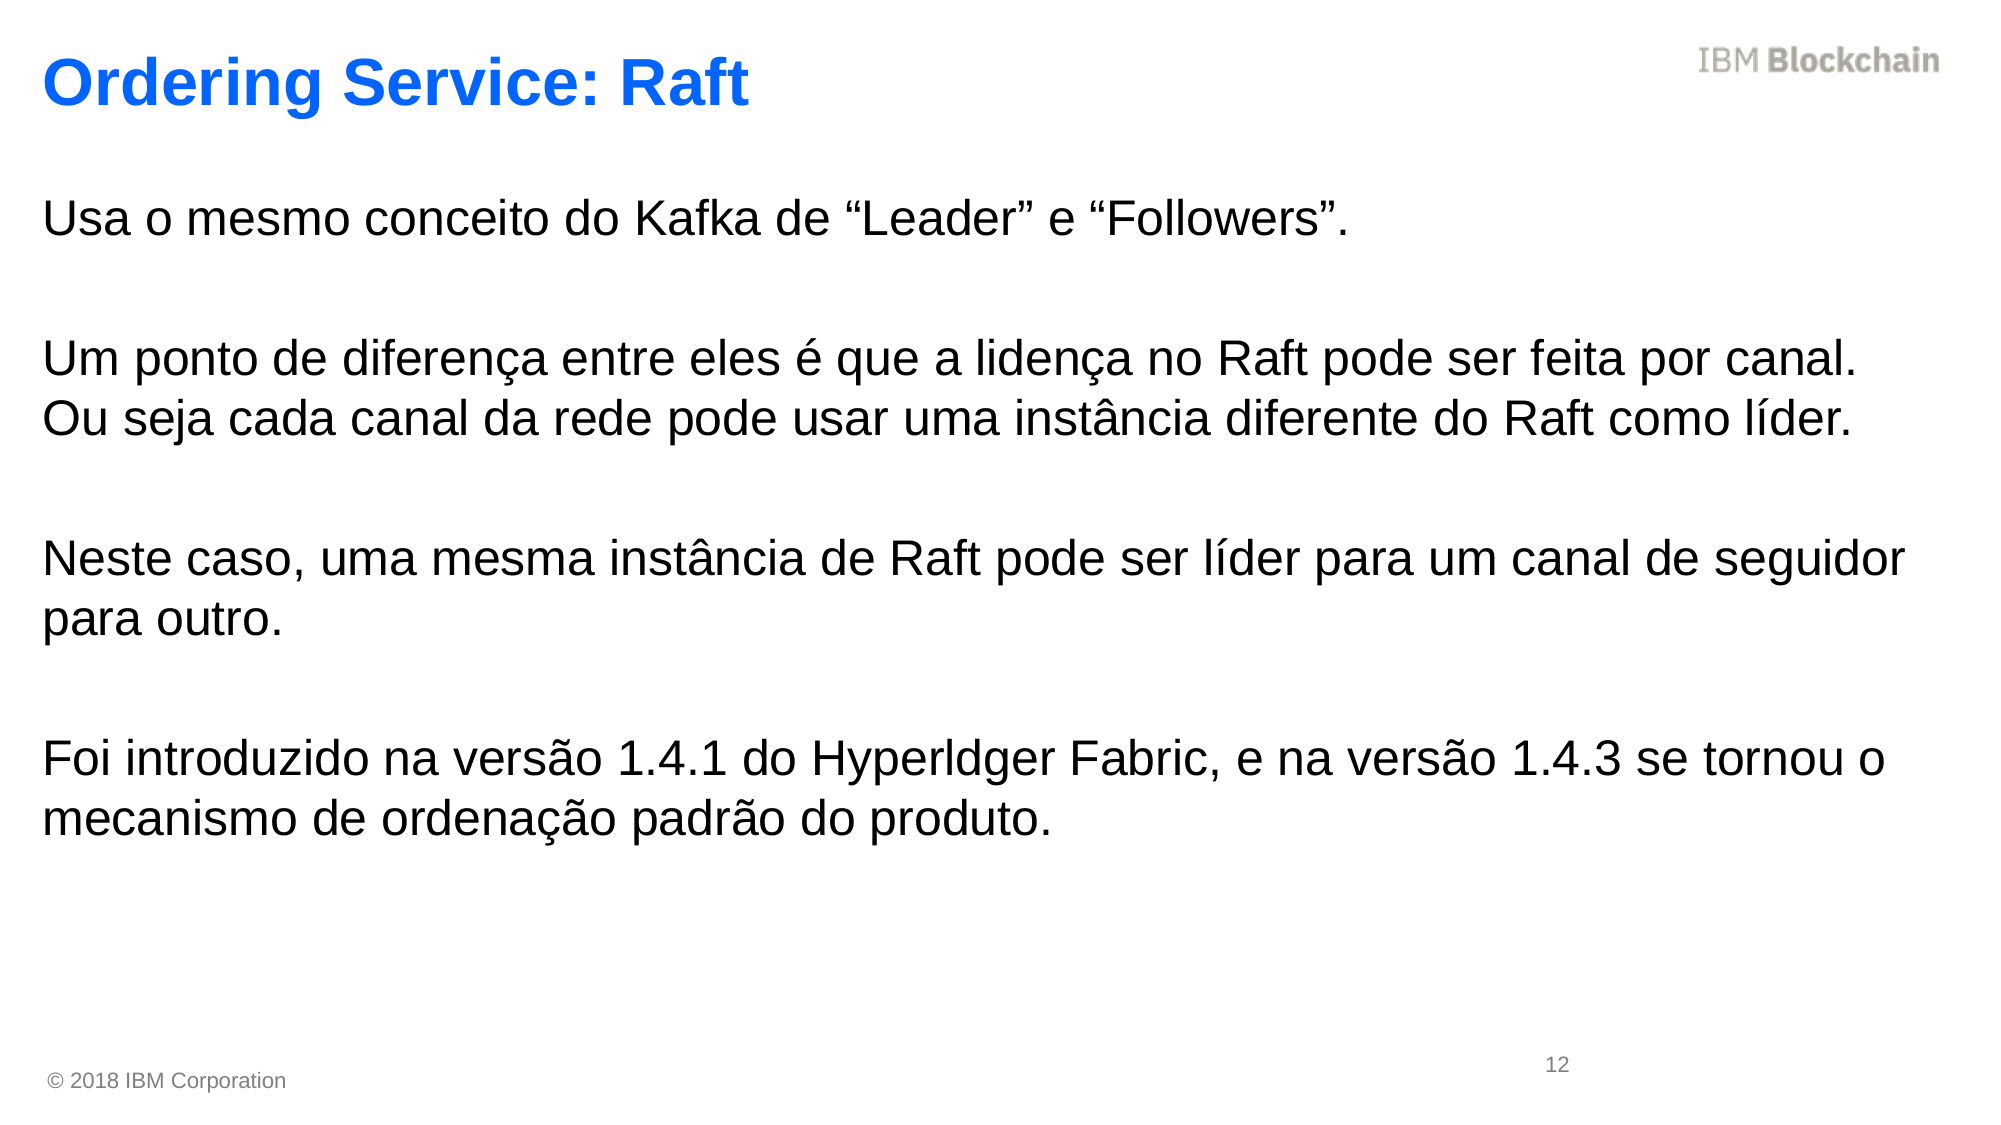

Ordering Service: Raft
Usa o mesmo conceito do Kafka de “Leader” e “Followers”.

Um ponto de diferença entre eles é que a lidença no Raft pode ser feita por canal. Ou seja cada canal da rede pode usar uma instância diferente do Raft como líder.

Neste caso, uma mesma instância de Raft pode ser líder para um canal de seguidor para outro.

Foi introduzido na versão 1.4.1 do Hyperldger Fabric, e na versão 1.4.3 se tornou o mecanismo de ordenação padrão do produto.

12